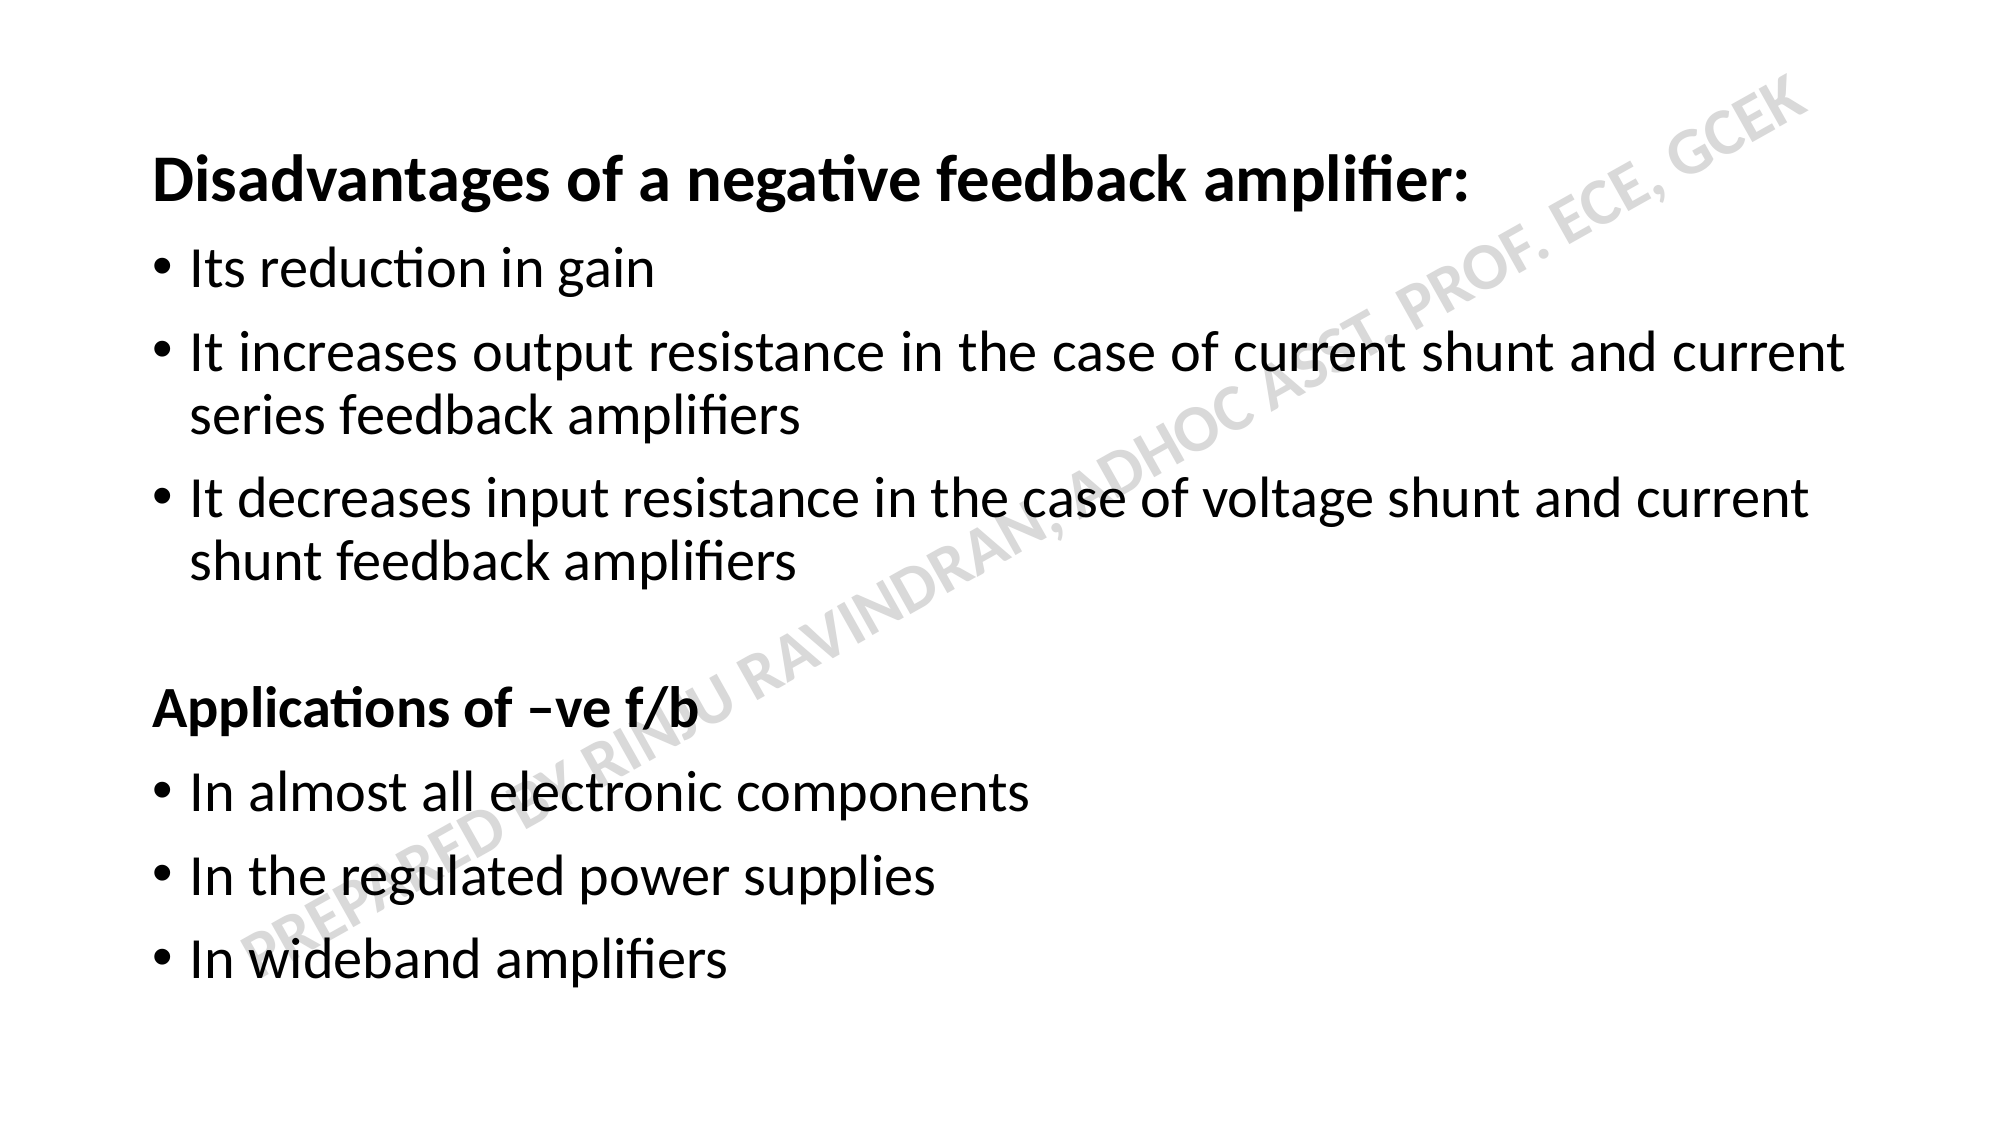

Disadvantages of a negative feedback amplifier:
Its reduction in gain
It increases output resistance in the case of current shunt and current series feedback amplifiers
It decreases input resistance in the case of voltage shunt and current shunt feedback amplifiers
Applications of –ve f/b
In almost all electronic components
In the regulated power supplies
In wideband amplifiers